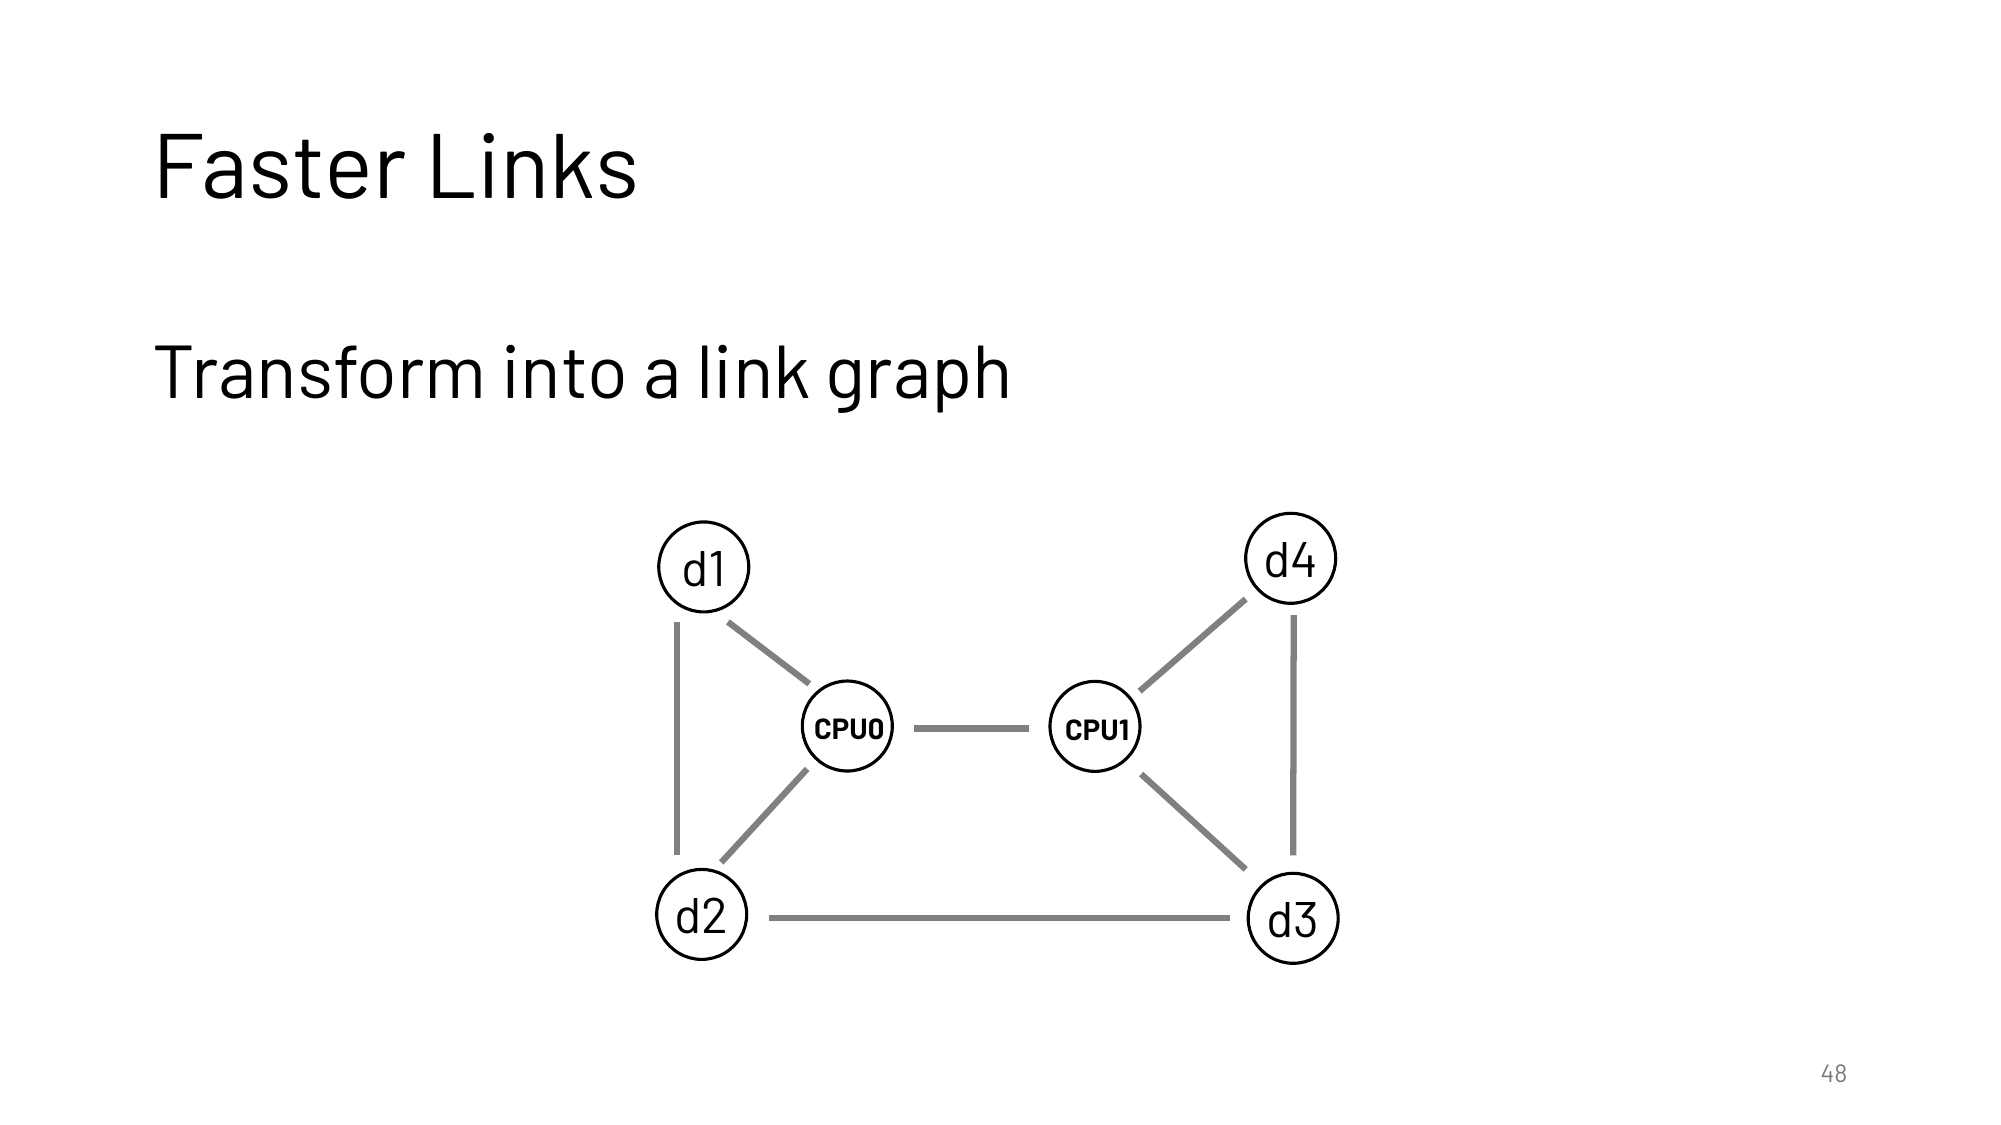

# Faster Links
Transform into a link graph

d4

d1

CPU0
CPU1

d2
d3
48